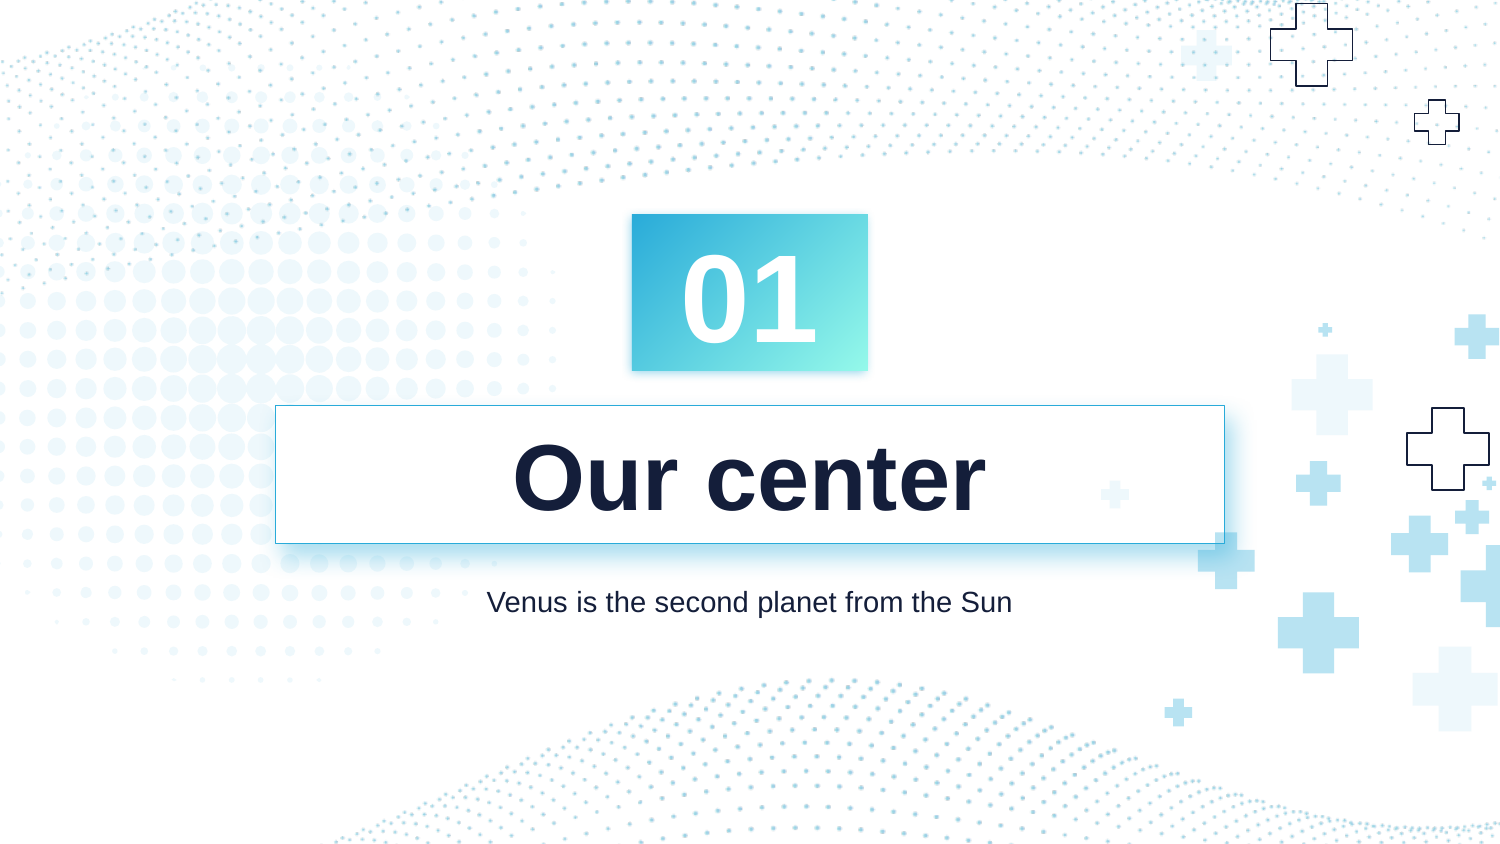

# 01

Our center
Venus is the second planet from the Sun